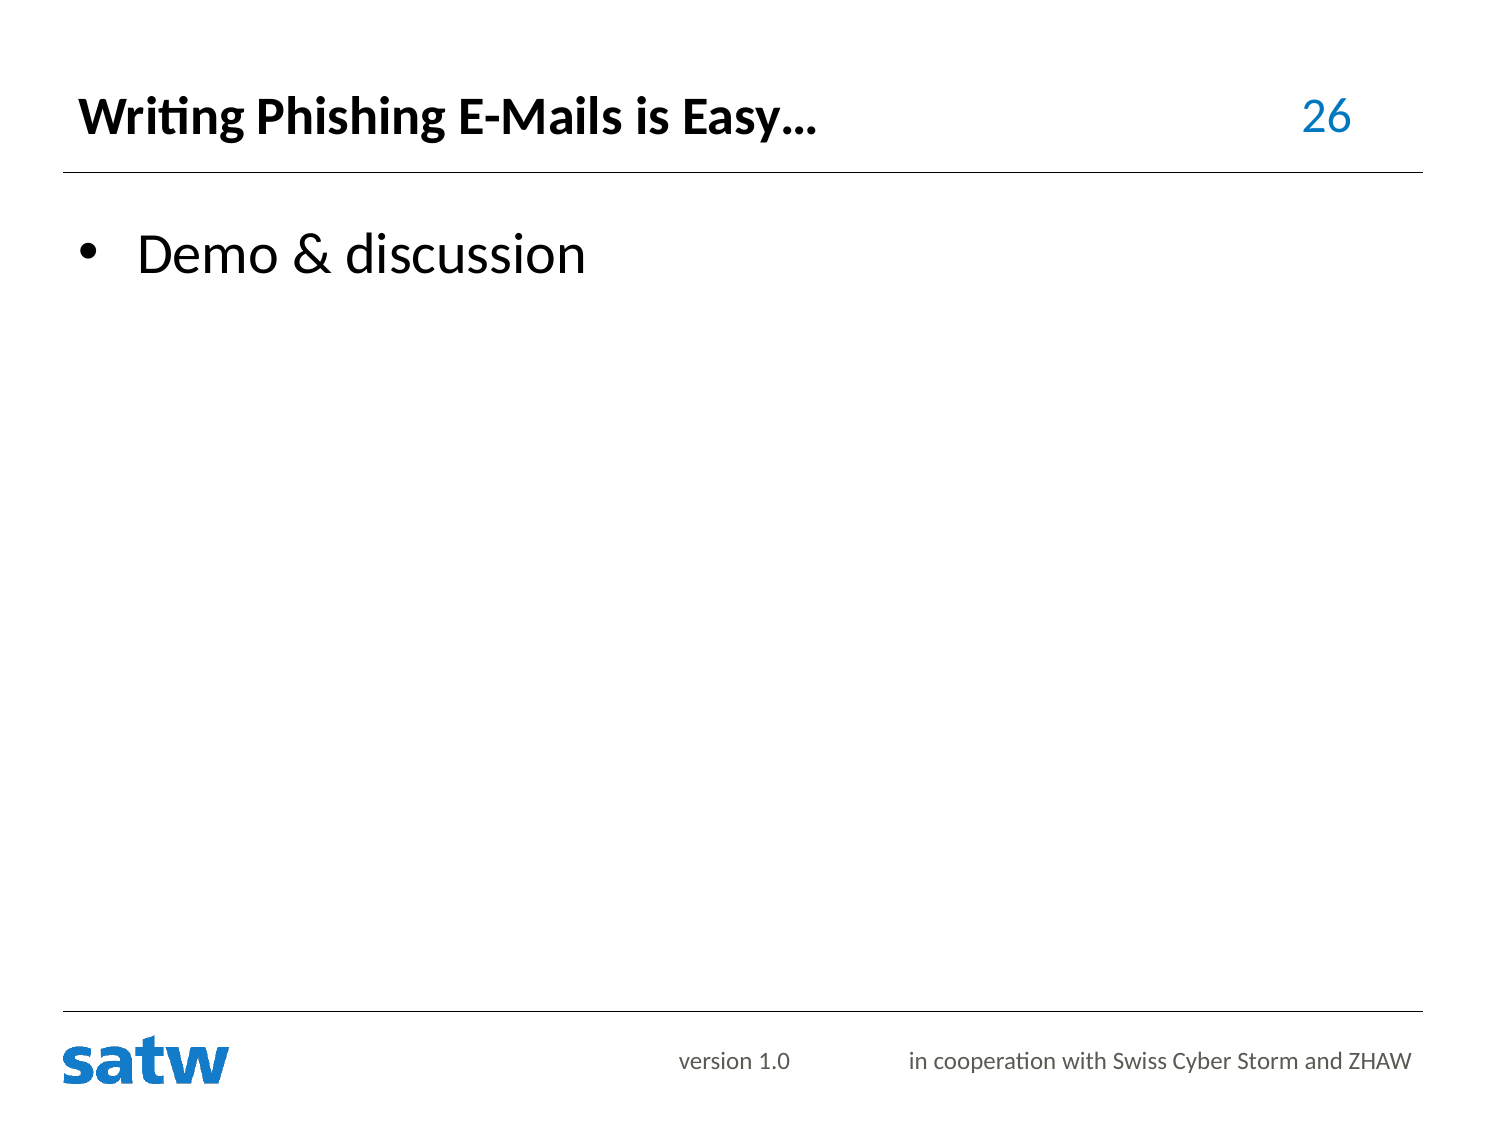

# Writing Phishing E-Mails is Easy…
26
Demo & discussion
version 1.0
in cooperation with Swiss Cyber Storm and ZHAW